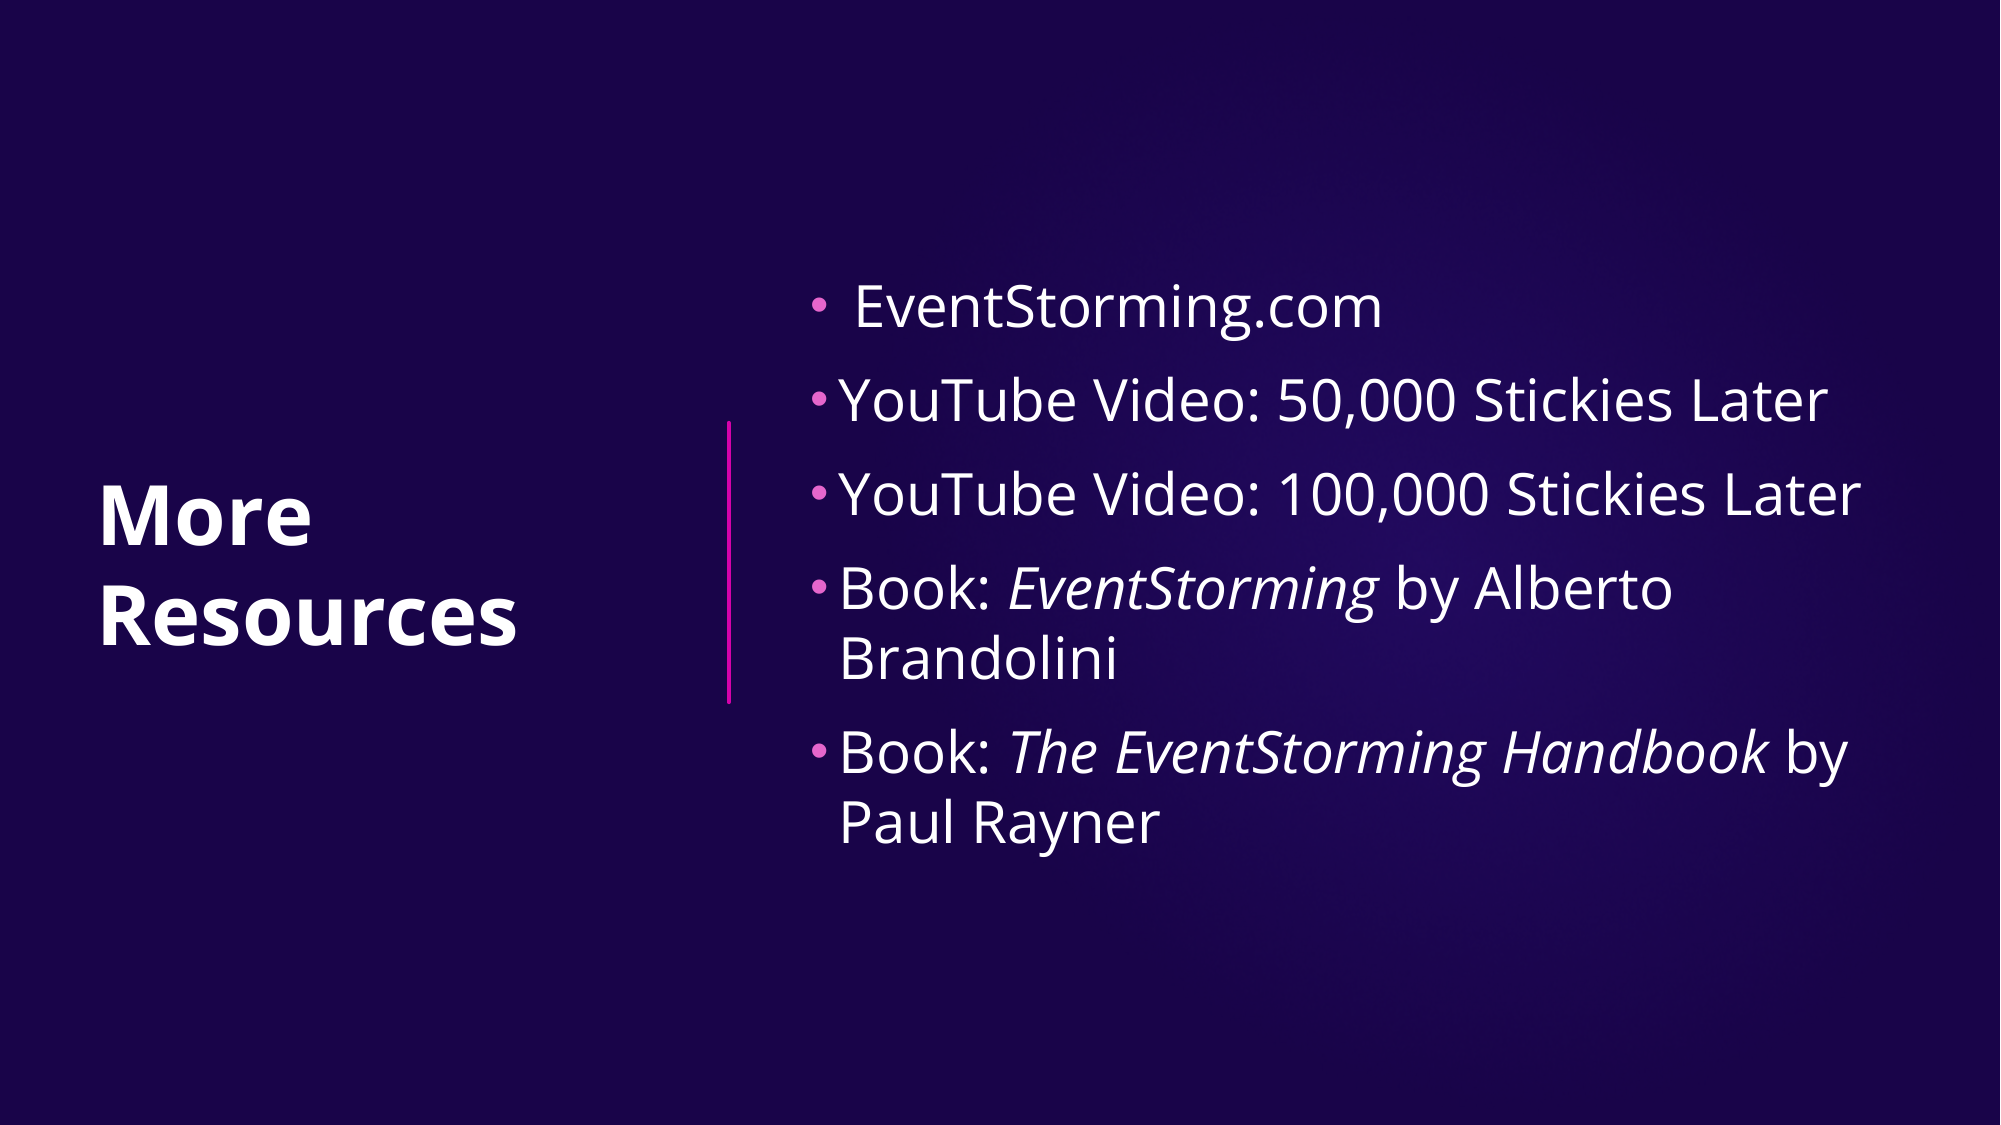

EventStorming.com
YouTube Video: 50,000 Stickies Later
YouTube Video: 100,000 Stickies Later
Book: EventStorming by Alberto Brandolini
Book: The EventStorming Handbook by Paul Rayner
# More Resources